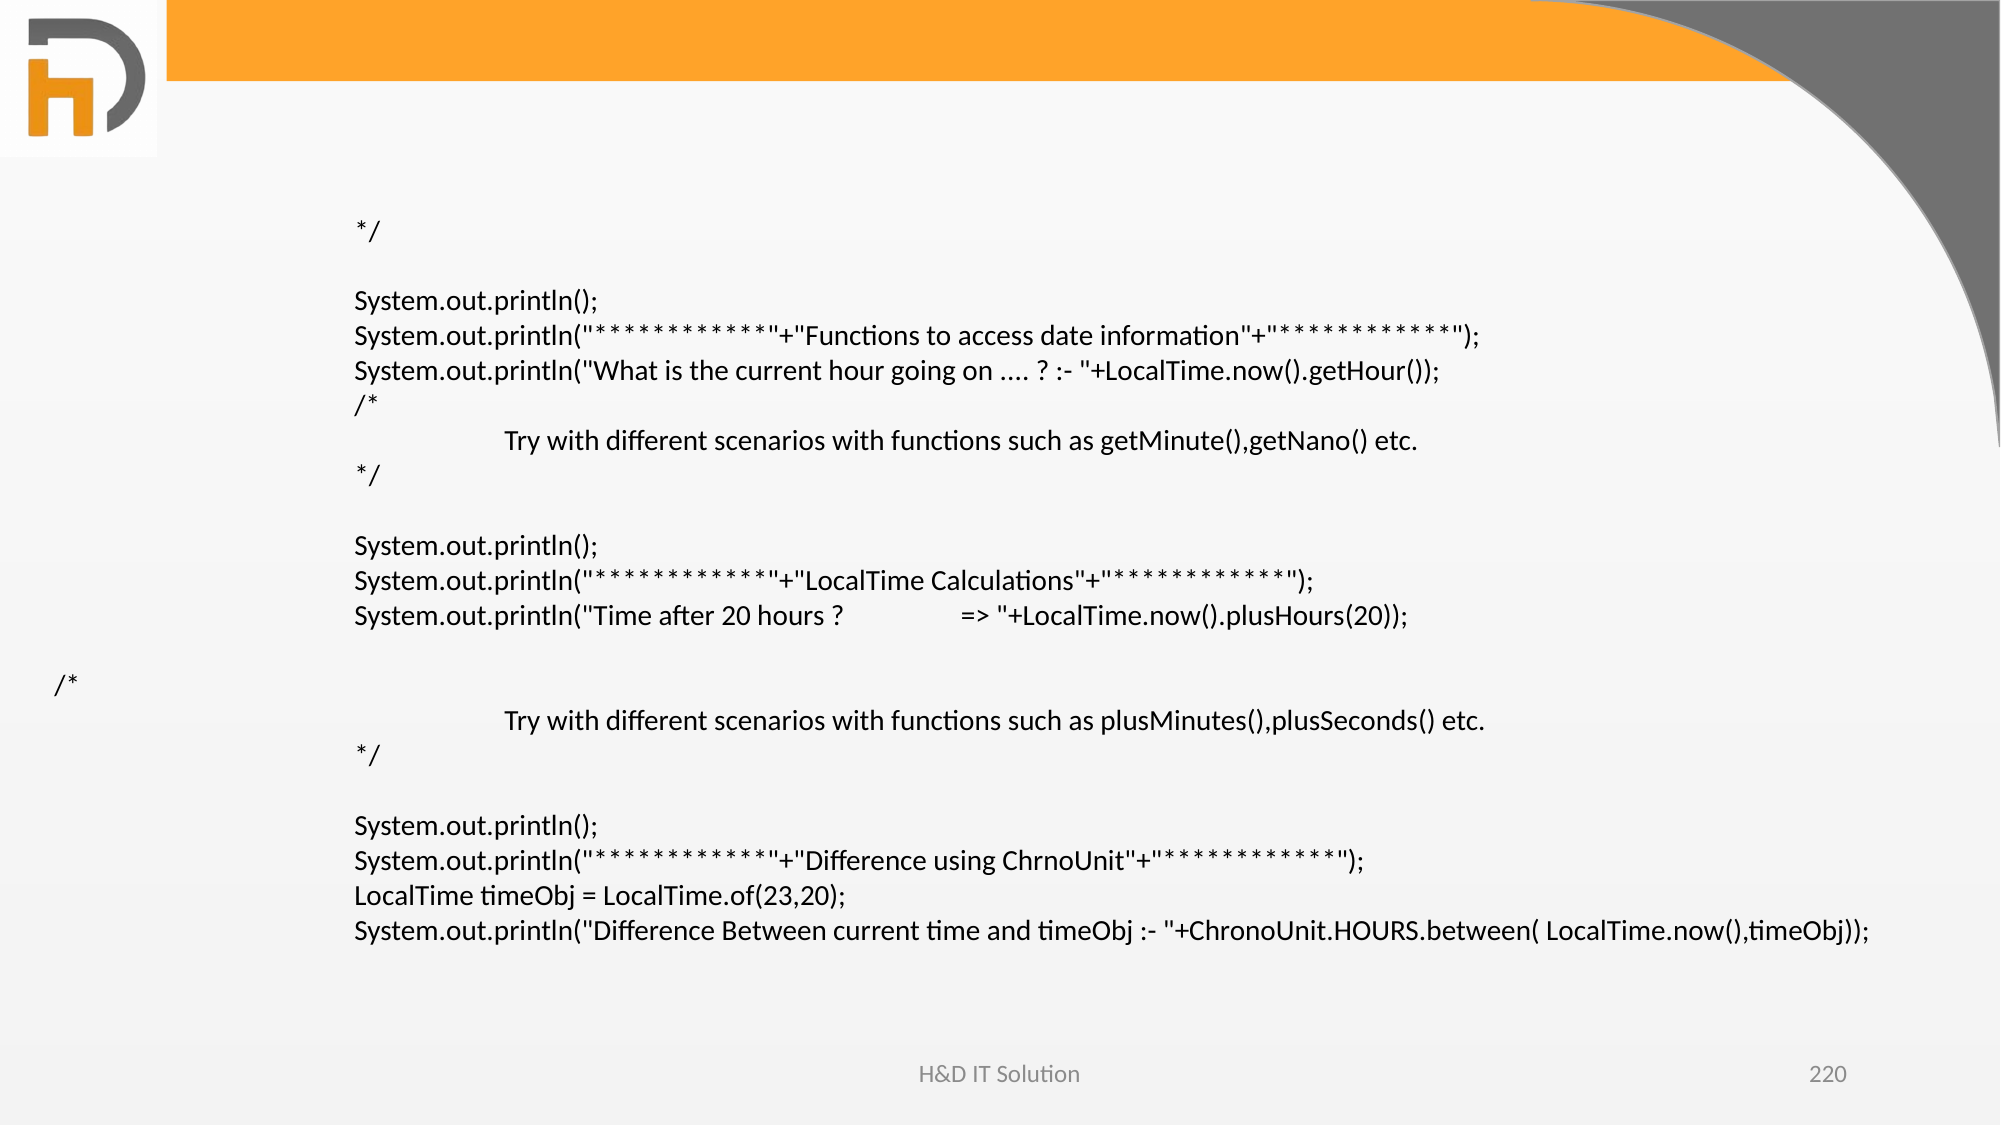

*/

		System.out.println();
		System.out.println("************"+"Functions to access date information"+"************");
		System.out.println("What is the current hour going on .... ? :- "+LocalTime.now().getHour());
		/*
			Try with different scenarios with functions such as getMinute(),getNano() etc.
		*/

		System.out.println();
		System.out.println("************"+"LocalTime Calculations"+"************");
		System.out.println("Time after 20 hours ?	 => "+LocalTime.now().plusHours(20));

/*
			Try with different scenarios with functions such as plusMinutes(),plusSeconds() etc.
		*/

		System.out.println();
		System.out.println("************"+"Difference using ChrnoUnit"+"************");
		LocalTime timeObj = LocalTime.of(23,20);
		System.out.println("Difference Between current time and timeObj :- "+ChronoUnit.HOURS.between( LocalTime.now(),timeObj));

H&D IT Solution
220